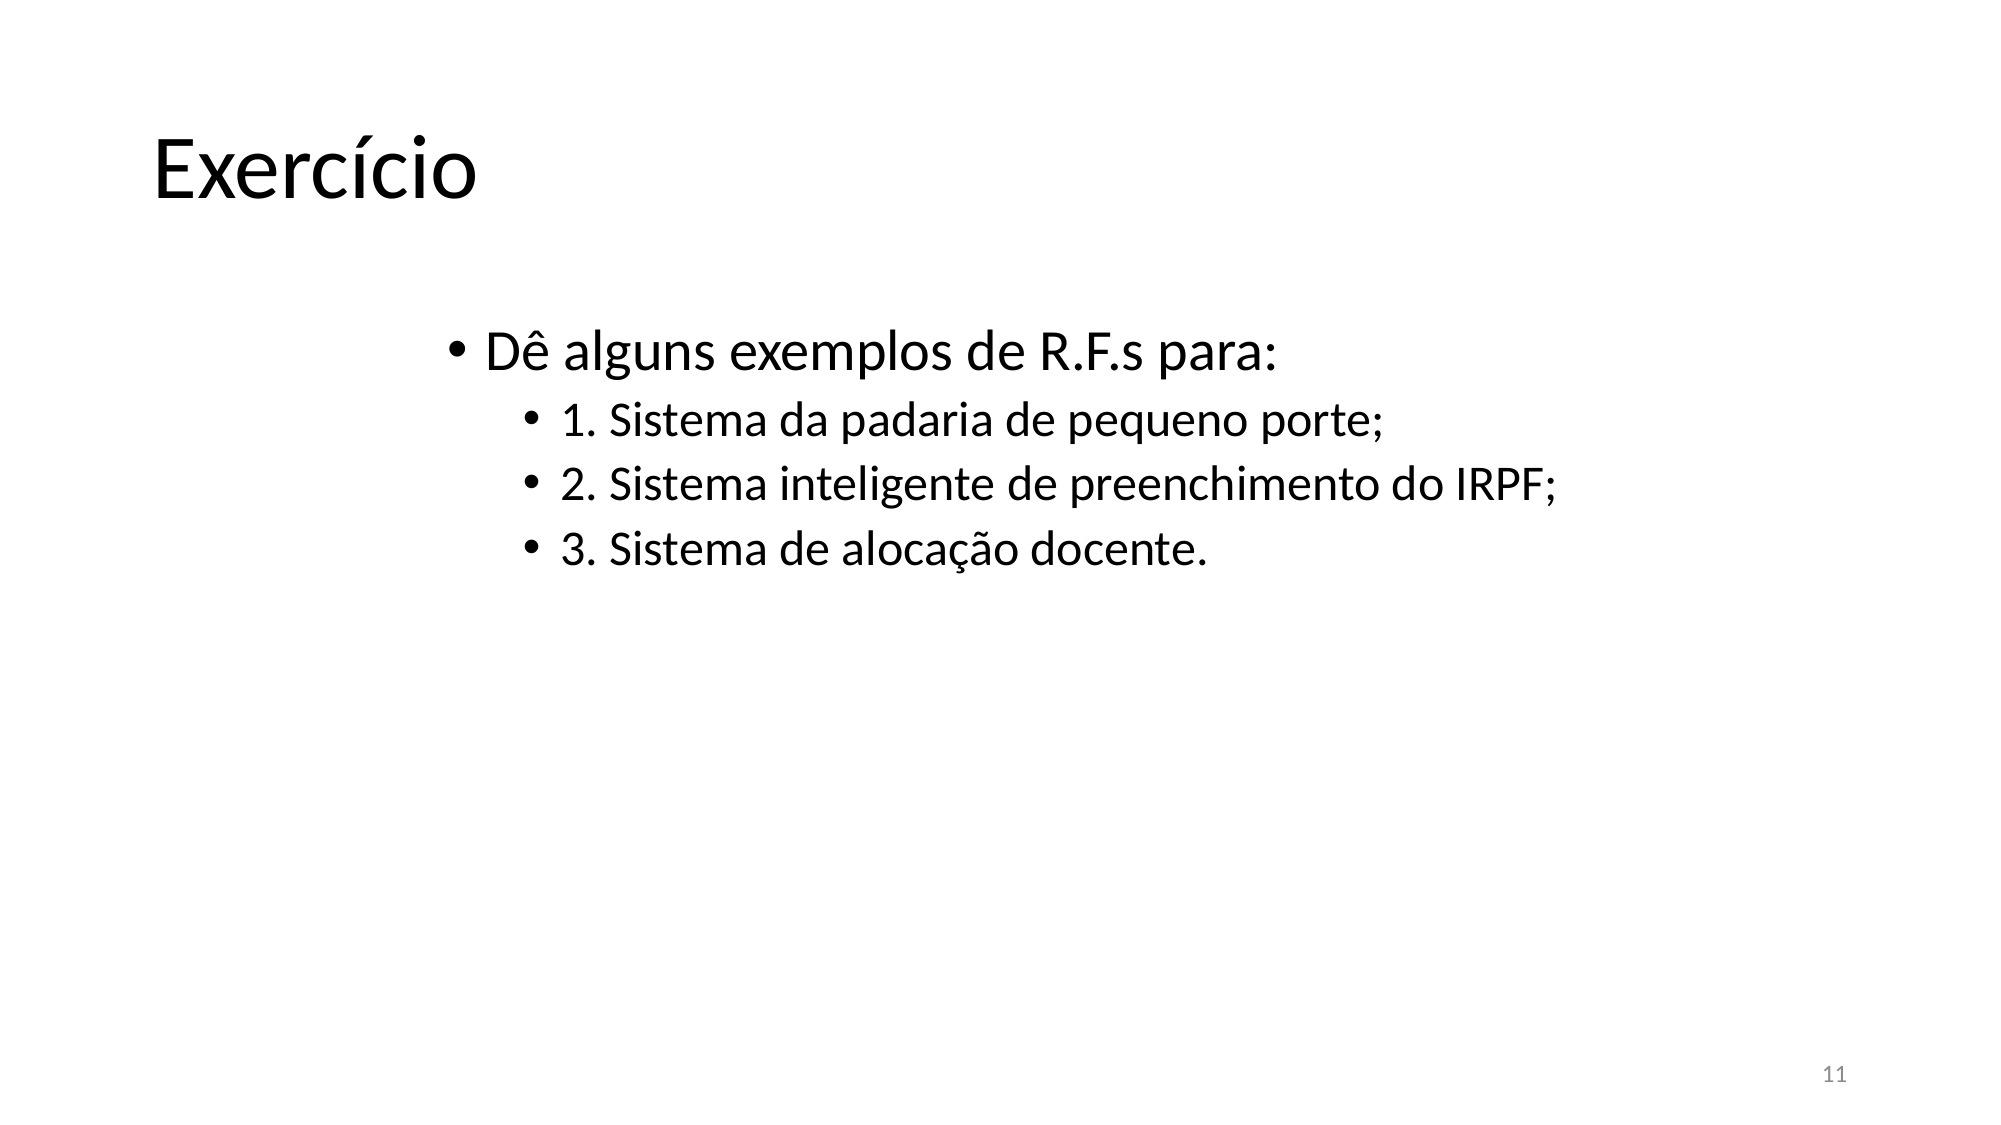

# Exercício
Dê alguns exemplos de R.F.s para:
1. Sistema da padaria de pequeno porte;
2. Sistema inteligente de preenchimento do IRPF;
3. Sistema de alocação docente.
11